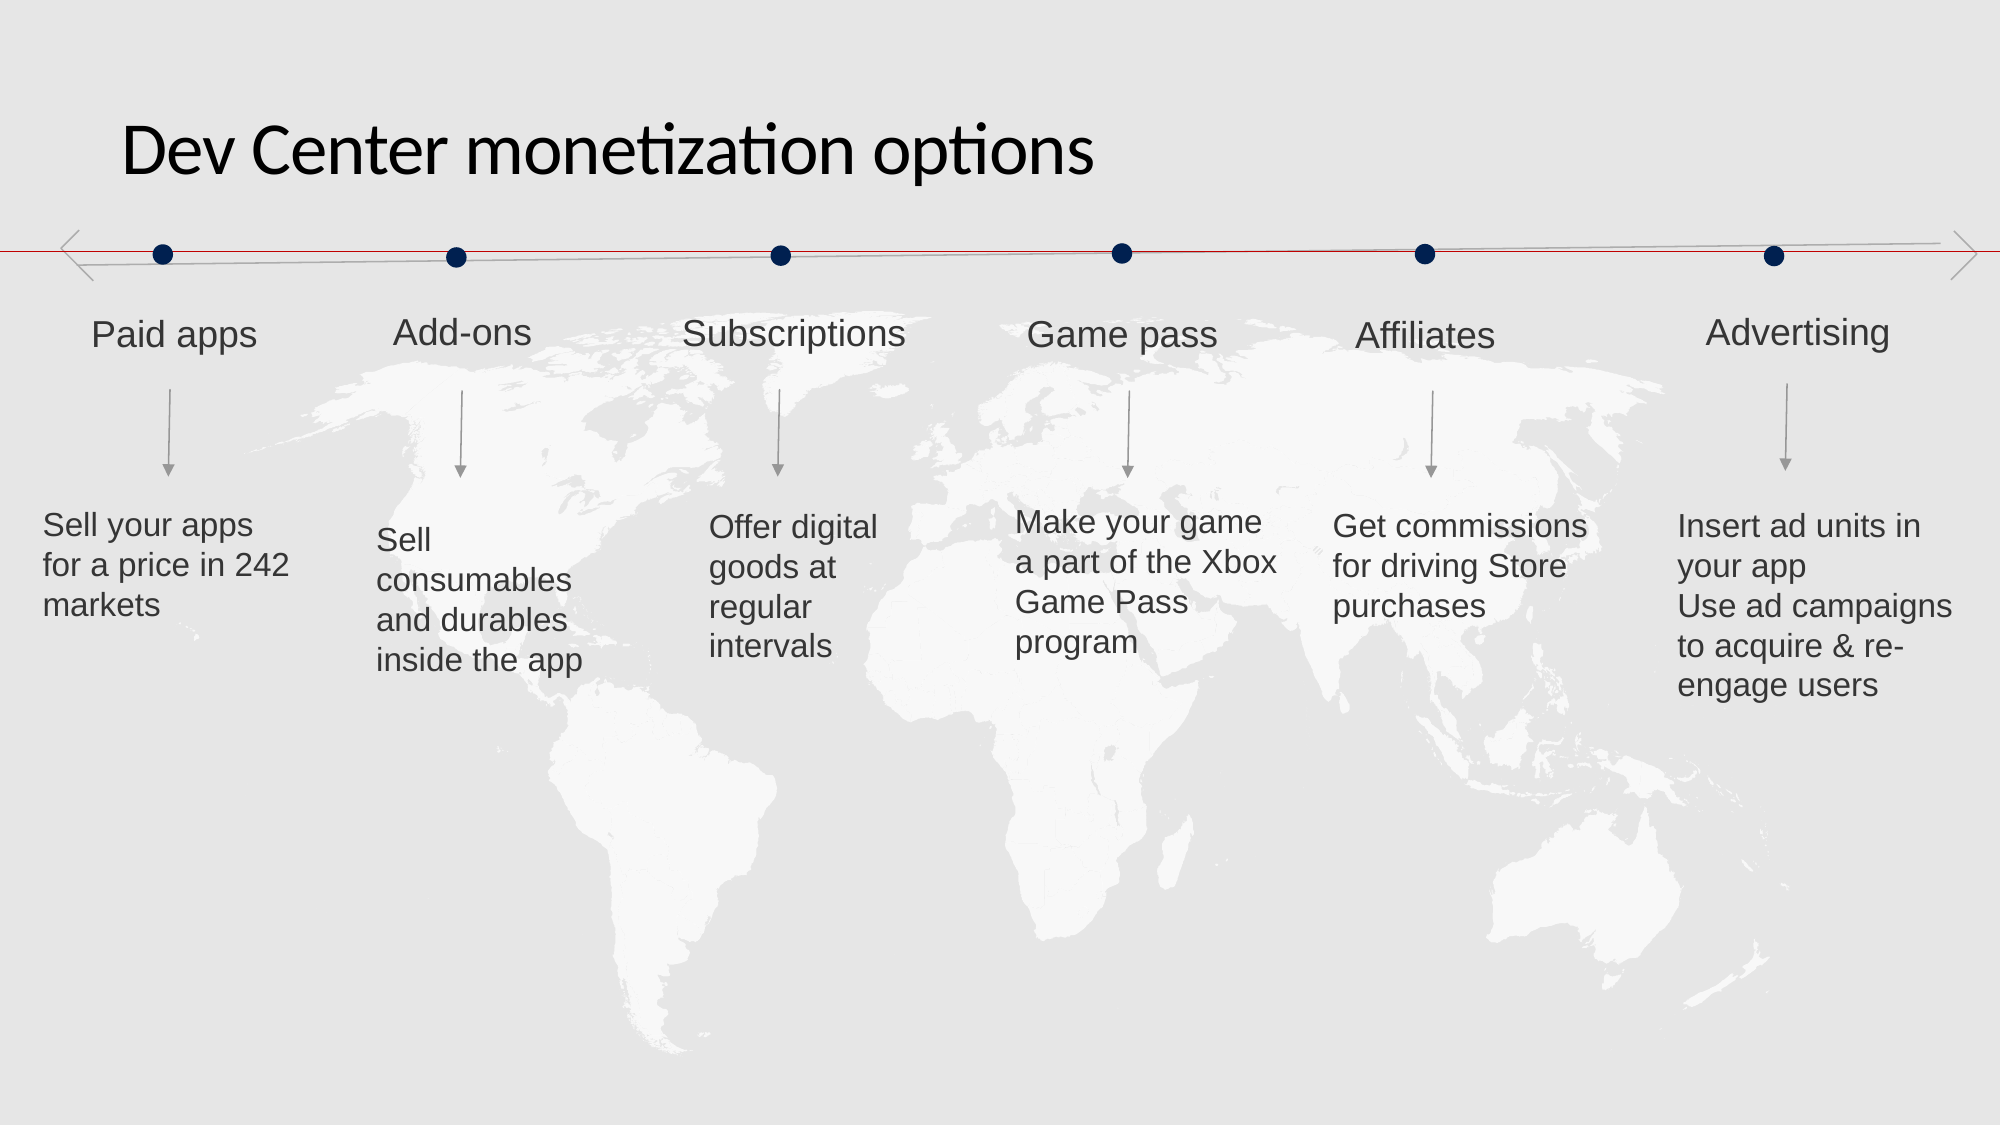

Dev Center monetization options

Advertising
Add-ons
Subscriptions
Paid apps
Game pass
Affiliates

Make your game a part of the Xbox Game Pass program
Sell your apps for a price in 242 markets

Insert ad units in your app
Use ad campaigns to acquire & re-engage users
Get commissions for driving Store purchases
Offer digital goods at regular intervals
Sell consumables and durables inside the app